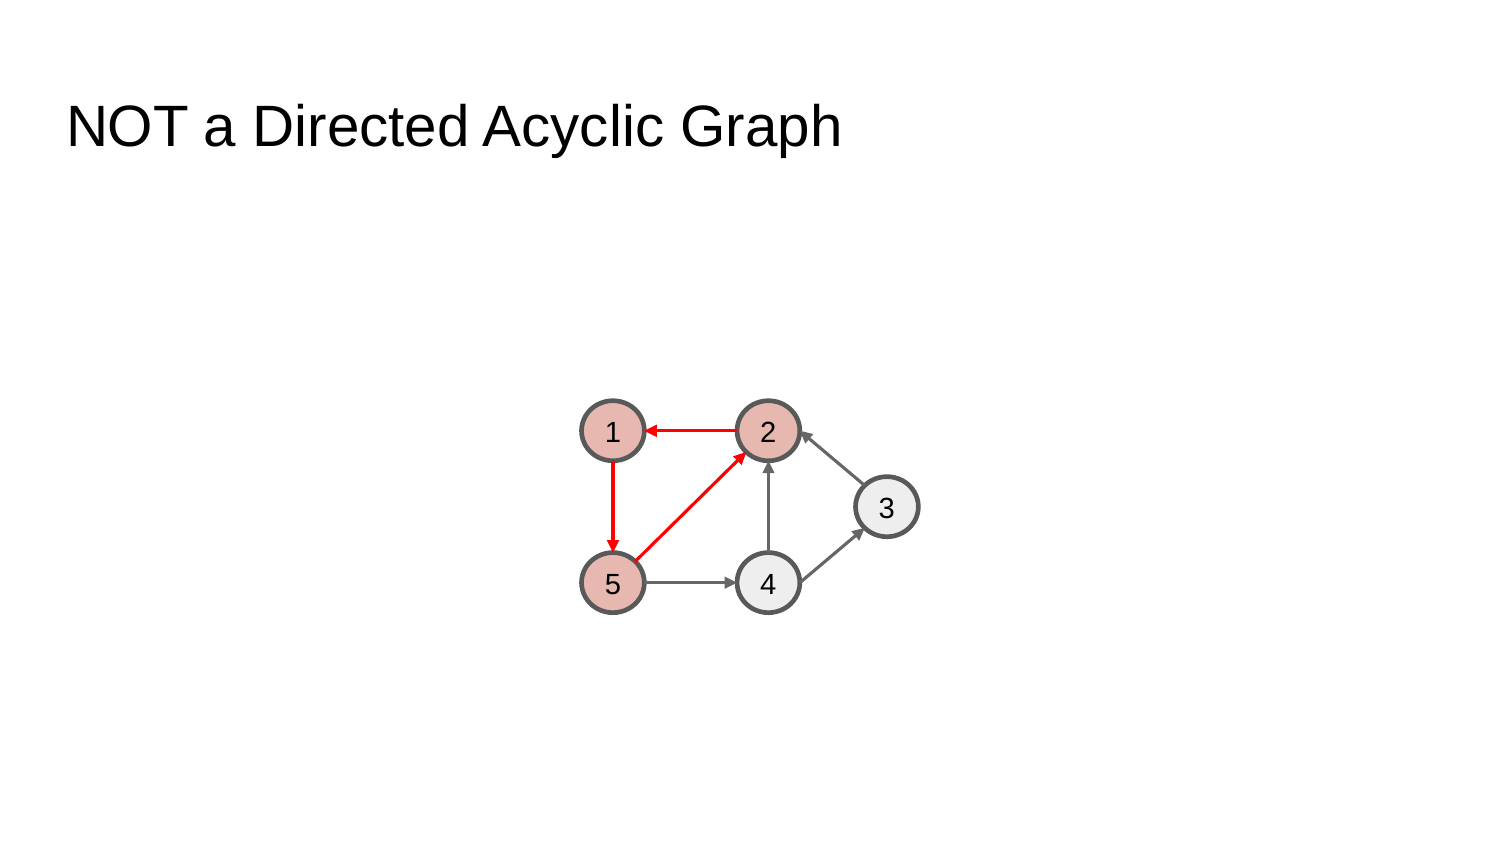

# NOT a Directed Acyclic Graph
1
2
3
5
4